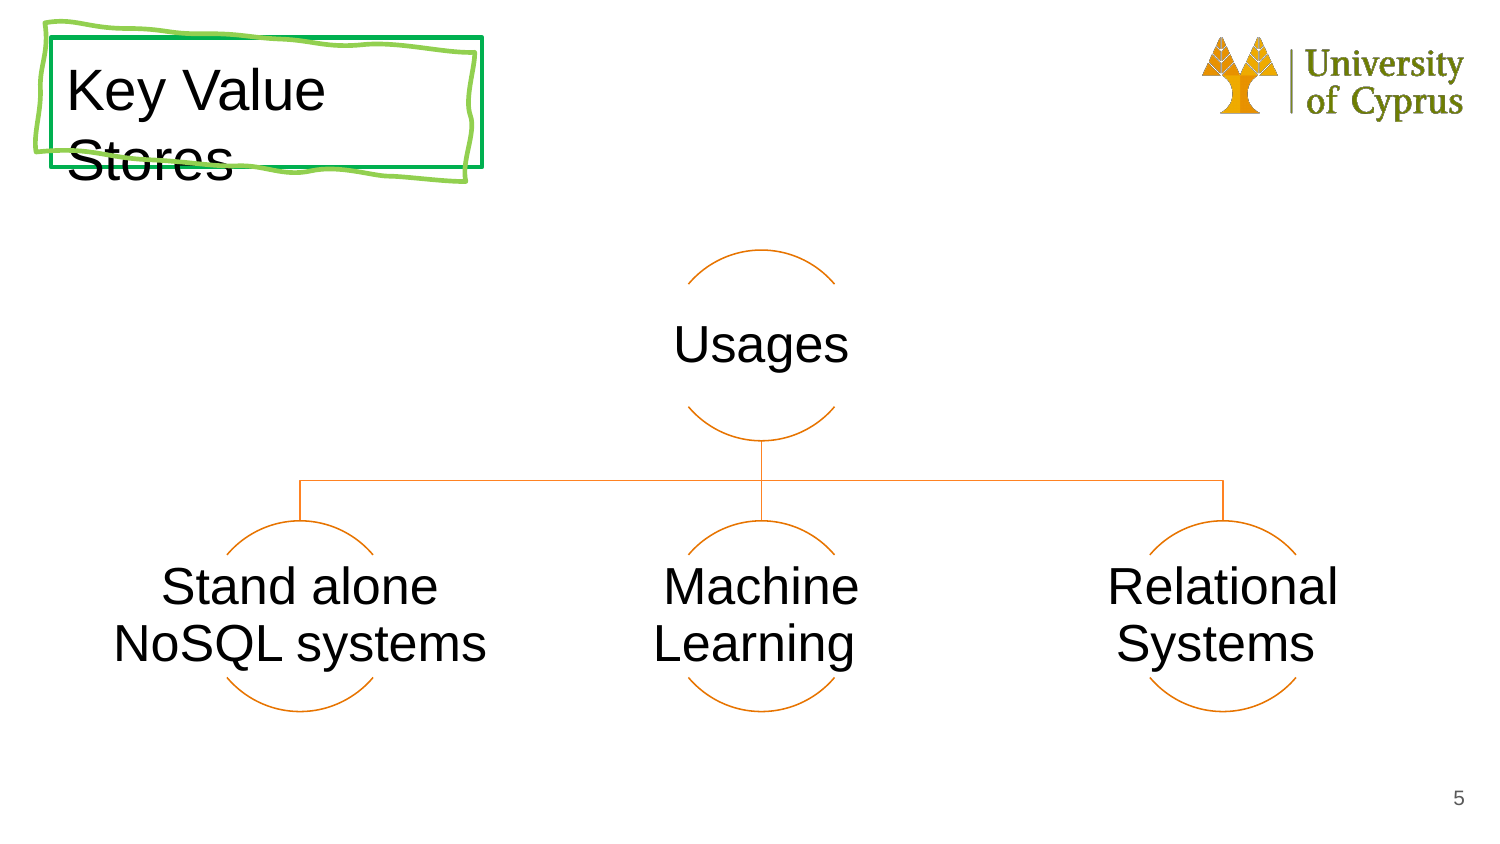

# Key Value Stores
Usages
Stand alone NoSQL systems
Machine Learning
Relational Systems
5